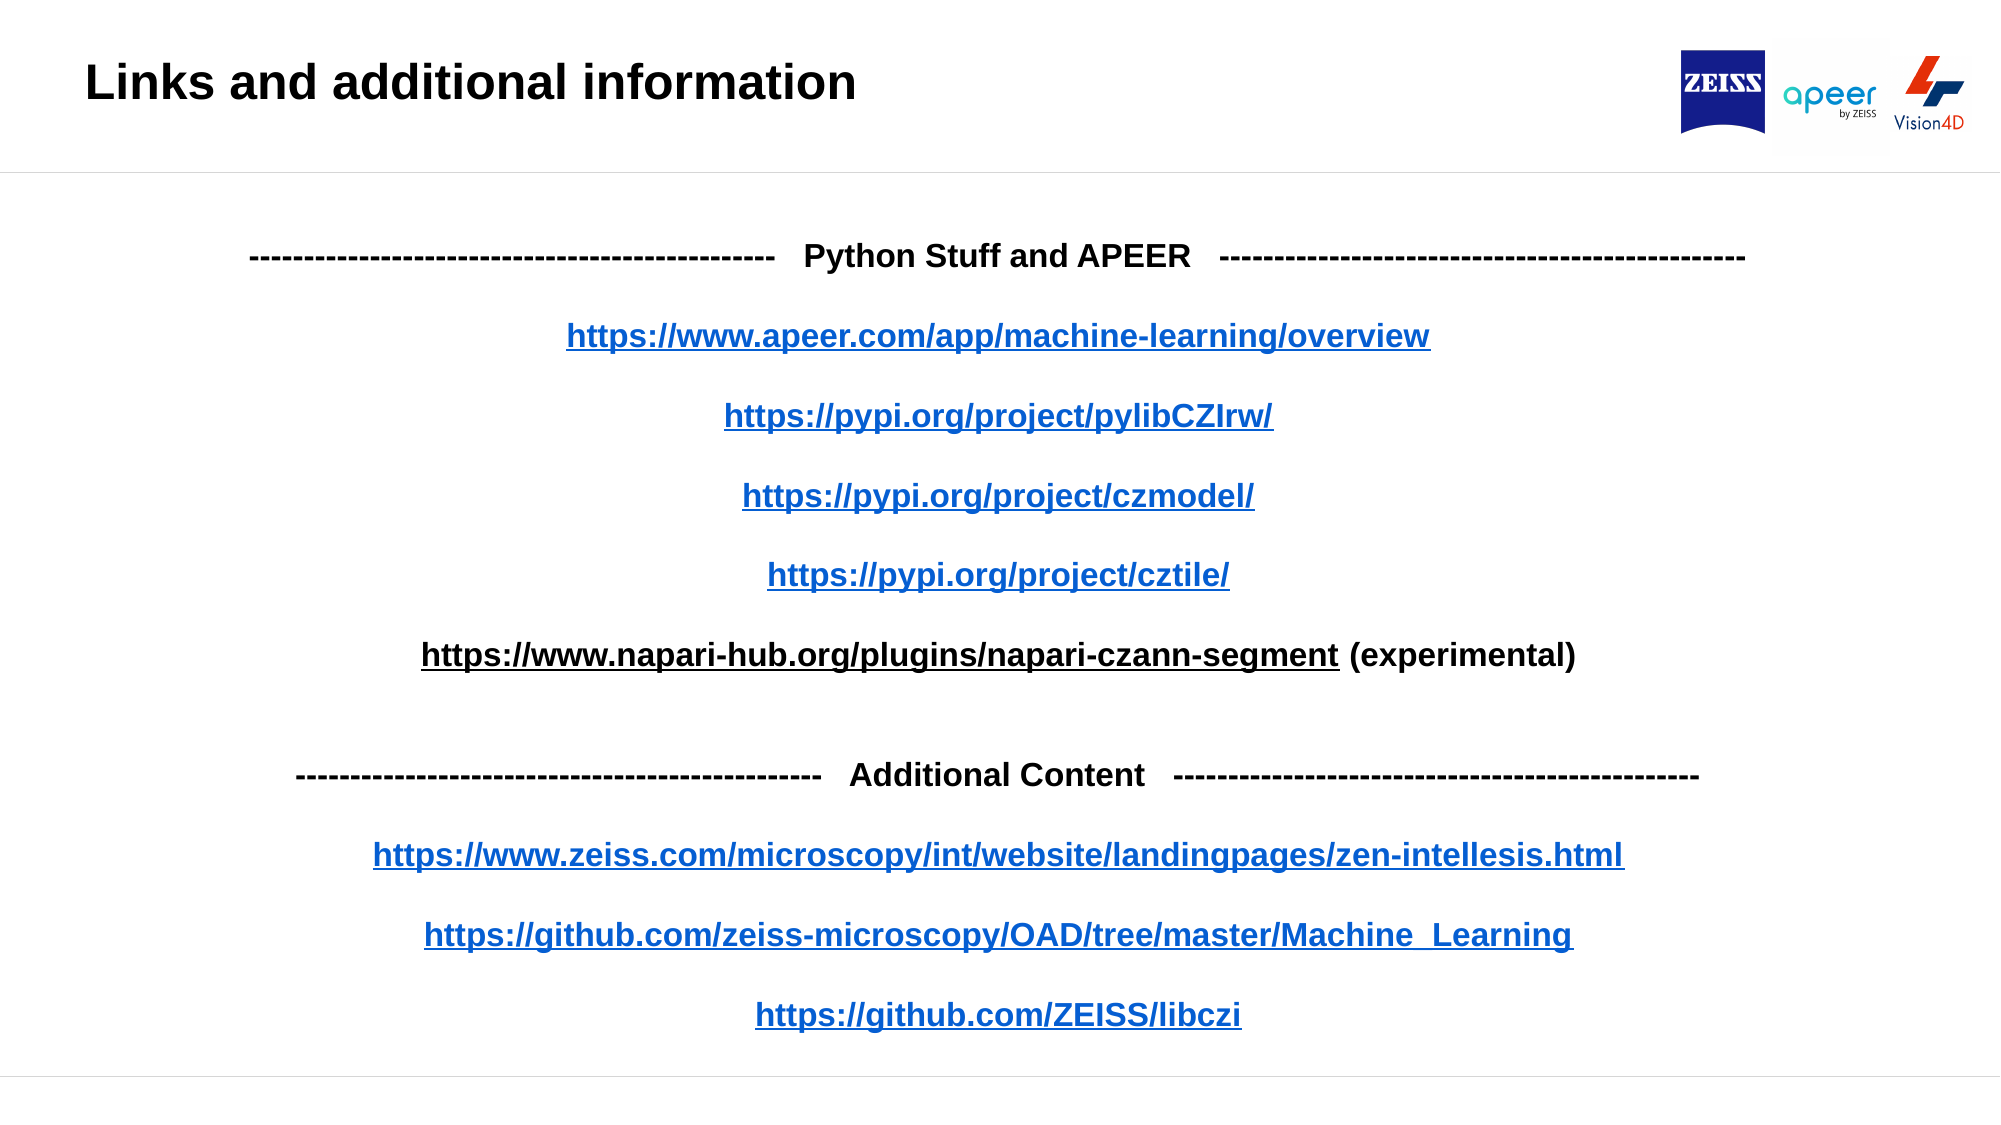

# Links and additional information

------------------------------------------------   Python Stuff and APEER   ------------------------------------------------

https://www.apeer.com/app/machine-learning/overview

https://pypi.org/project/pylibCZIrw/

https://pypi.org/project/czmodel/

https://pypi.org/project/cztile/

https://www.napari-hub.org/plugins/napari-czann-segment (experimental)

------------------------------------------------   Additional Content   ------------------------------------------------

https://www.zeiss.com/microscopy/int/website/landingpages/zen-intellesis.html

https://github.com/zeiss-microscopy/OAD/tree/master/Machine_Learning

https://github.com/ZEISS/libczi